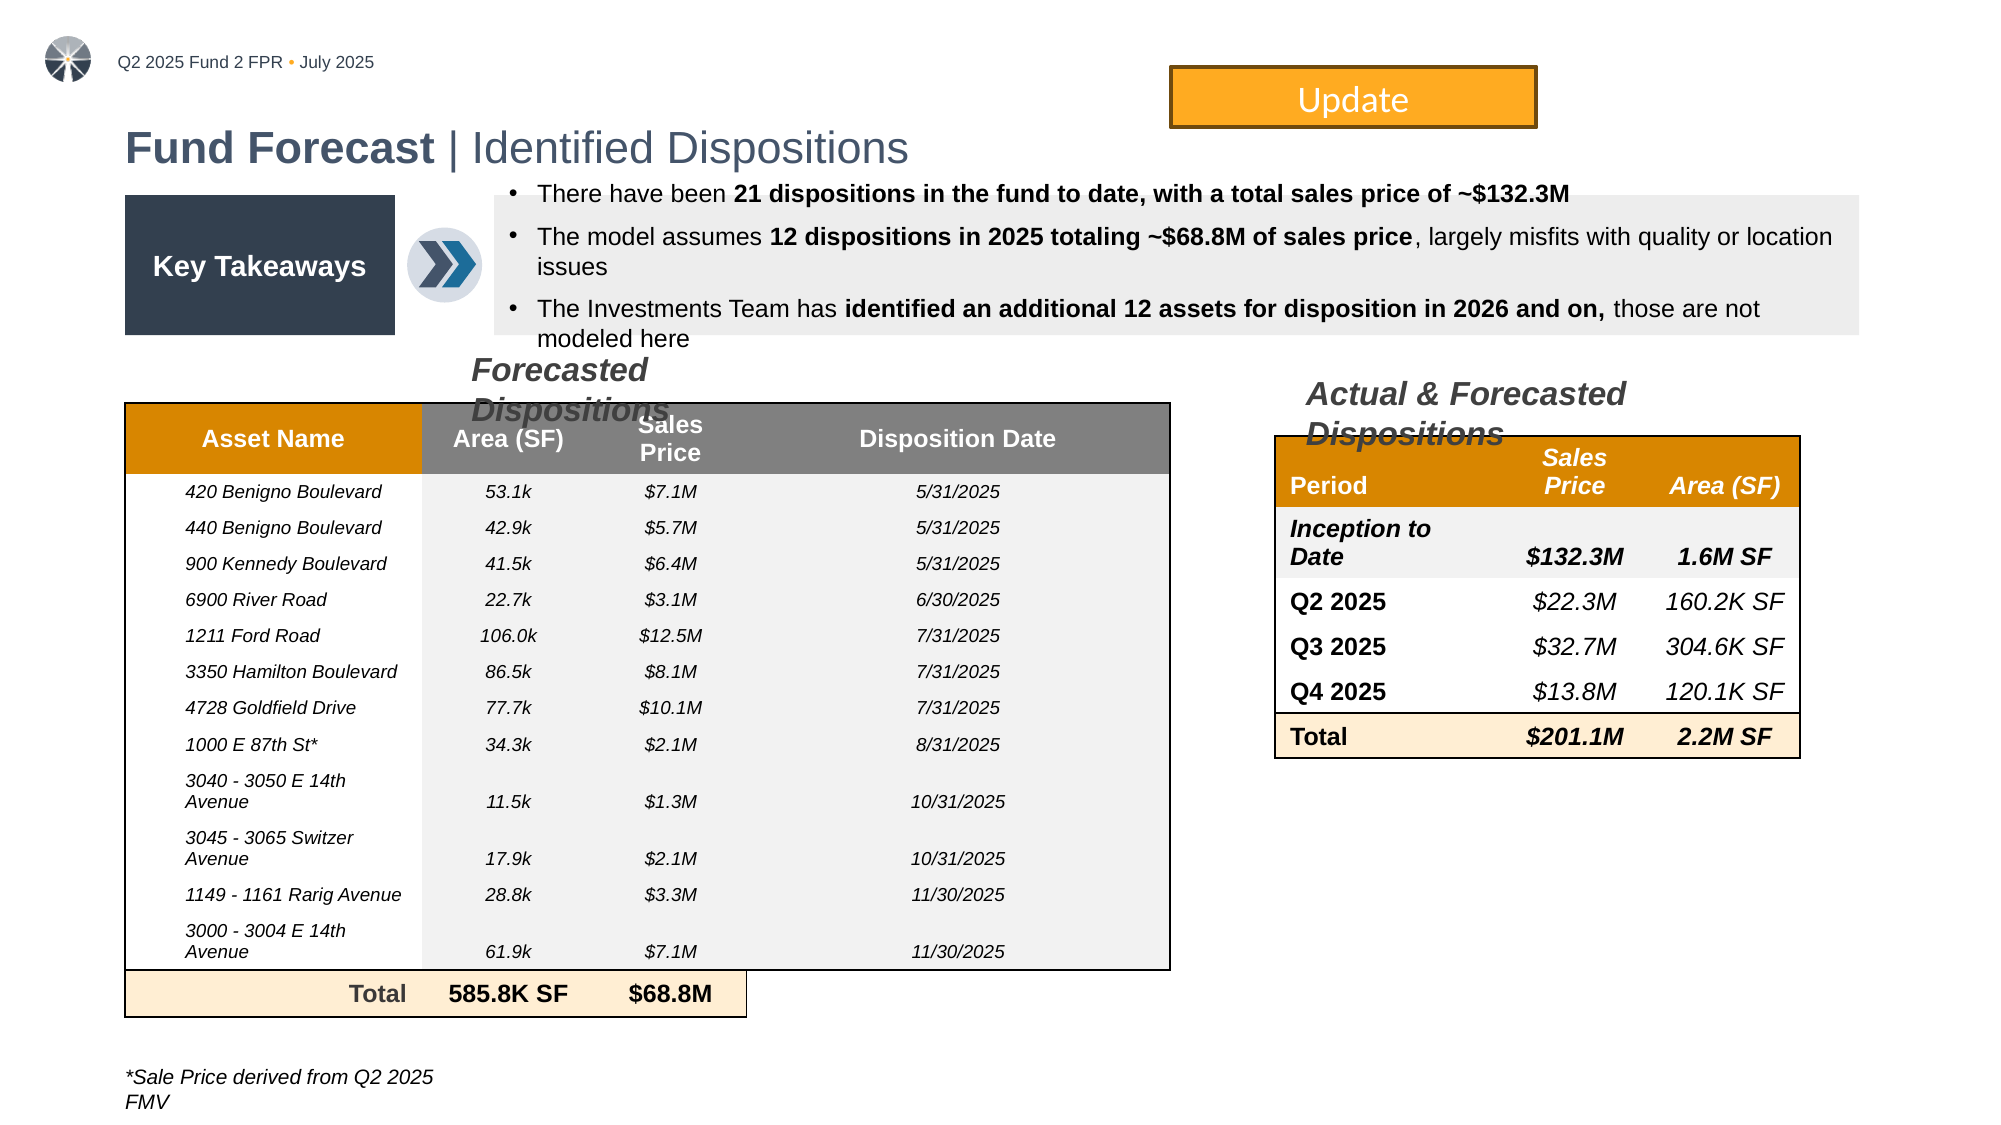

Update
# Fund Forecast | Identified Dispositions
Key Takeaways
There have been 21 dispositions in the fund to date, with a total sales price of ~$132.3M
The model assumes 12 dispositions in 2025 totaling ~$68.8M of sales price, largely misfits with quality or location issues
The Investments Team has identified an additional 12 assets for disposition in 2026 and on, those are not modeled here

Forecasted Dispositions
Actual & Forecasted Dispositions
| Asset Name | Area (SF) | Sales Price | Disposition Date |
| --- | --- | --- | --- |
| 420 Benigno Boulevard | 53.1k | $7.1M | 5/31/2025 |
| 440 Benigno Boulevard | 42.9k | $5.7M | 5/31/2025 |
| 900 Kennedy Boulevard | 41.5k | $6.4M | 5/31/2025 |
| 6900 River Road | 22.7k | $3.1M | 6/30/2025 |
| 1211 Ford Road | 106.0k | $12.5M | 7/31/2025 |
| 3350 Hamilton Boulevard | 86.5k | $8.1M | 7/31/2025 |
| 4728 Goldfield Drive | 77.7k | $10.1M | 7/31/2025 |
| 1000 E 87th St\* | 34.3k | $2.1M | 8/31/2025 |
| 3040 - 3050 E 14th Avenue | 11.5k | $1.3M | 10/31/2025 |
| 3045 - 3065 Switzer Avenue | 17.9k | $2.1M | 10/31/2025 |
| 1149 - 1161 Rarig Avenue | 28.8k | $3.3M | 11/30/2025 |
| 3000 - 3004 E 14th Avenue | 61.9k | $7.1M | 11/30/2025 |
| Total | 585.8K SF | $68.8M |  |
| Period | Sales Price | Area (SF) |
| --- | --- | --- |
| Inception to Date | $132.3M | 1.6M SF |
| Q2 2025 | $22.3M | 160.2K SF |
| Q3 2025 | $32.7M | 304.6K SF |
| Q4 2025 | $13.8M | 120.1K SF |
| Total | $201.1M | 2.2M SF |
*Sale Price derived from Q2 2025 FMV